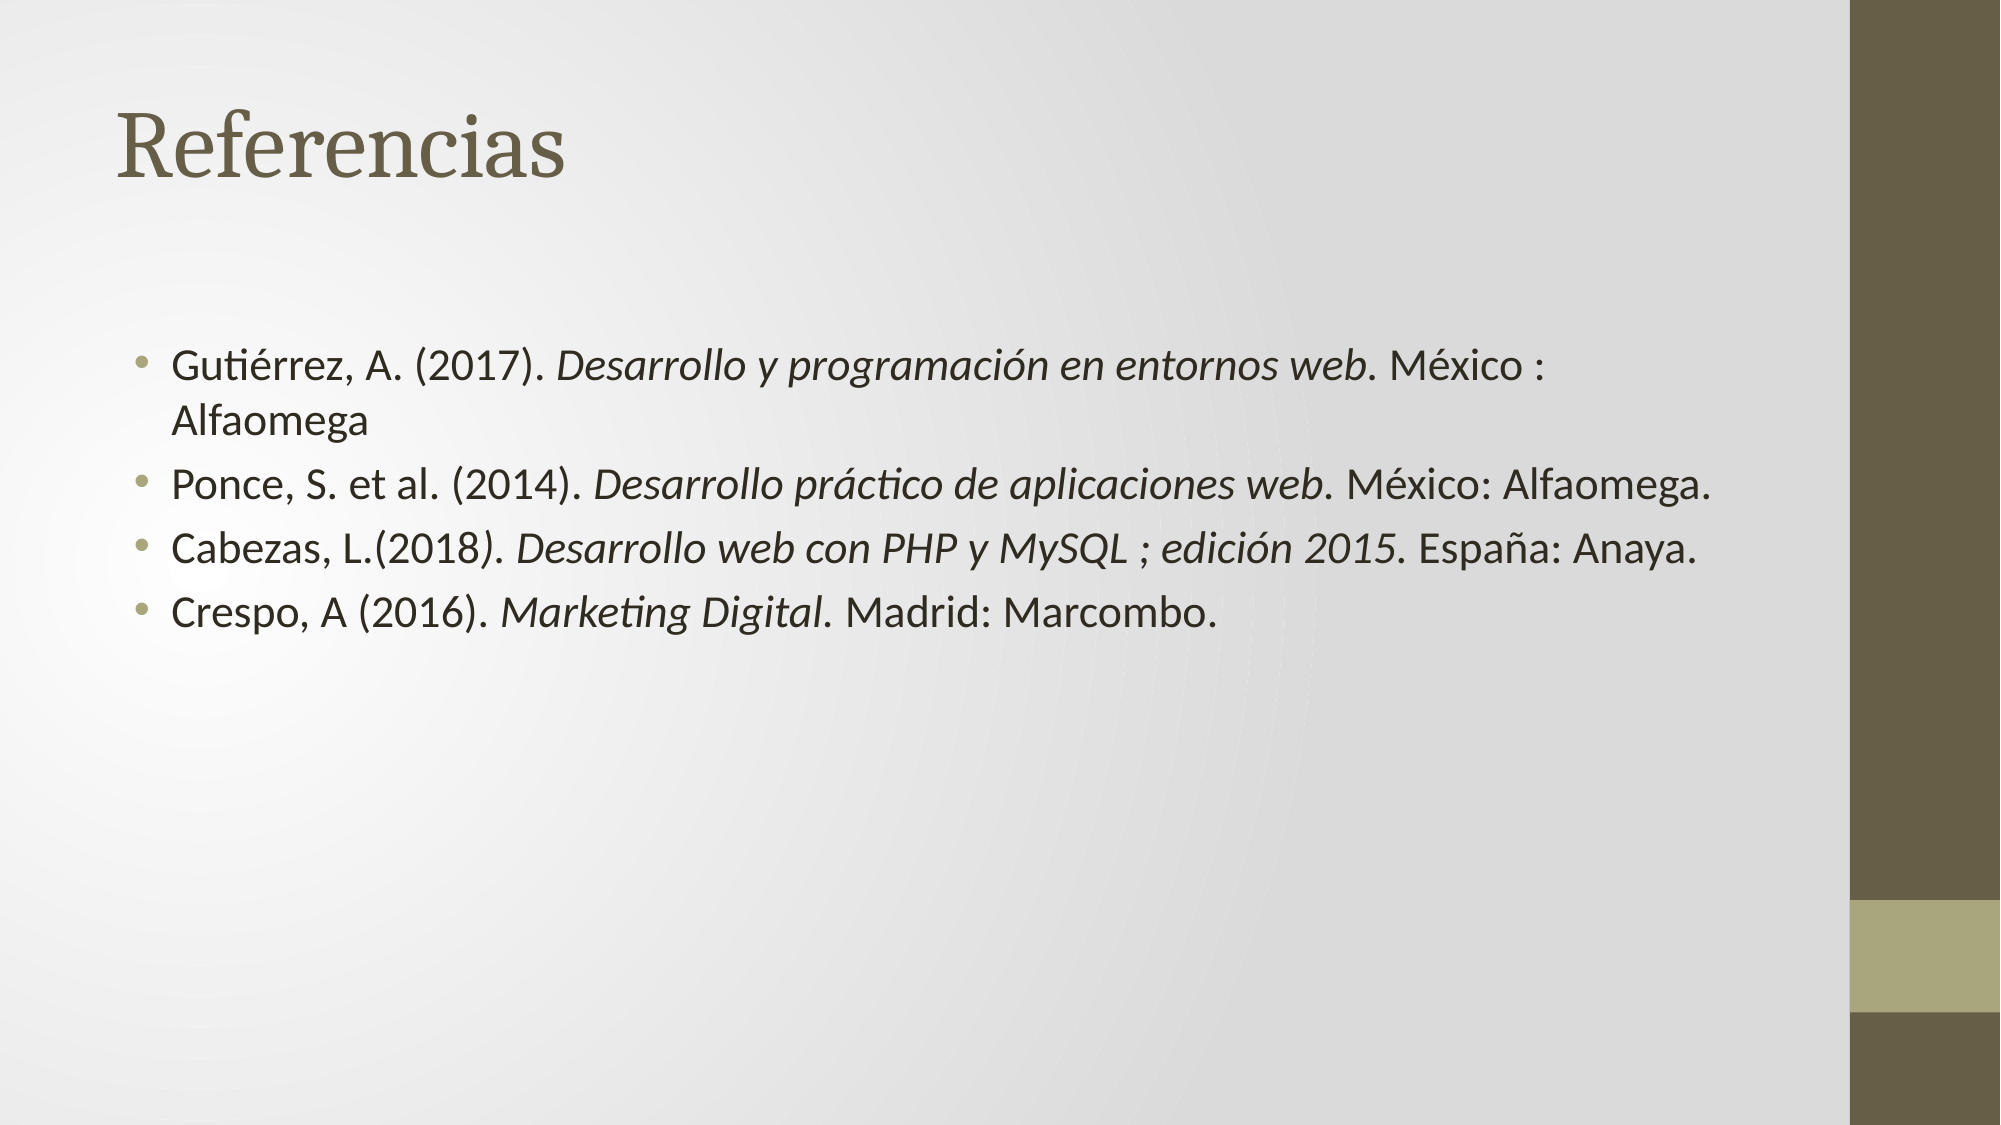

# Referencias

Gutiérrez, A. (2017). Desarrollo y programación en entornos web. México : Alfaomega
Ponce, S. et al. (2014). Desarrollo práctico de aplicaciones web. México: Alfaomega.
Cabezas, L.(2018). Desarrollo web con PHP y MySQL ; edición 2015. España: Anaya.
Crespo, A (2016). Marketing Digital. Madrid: Marcombo.